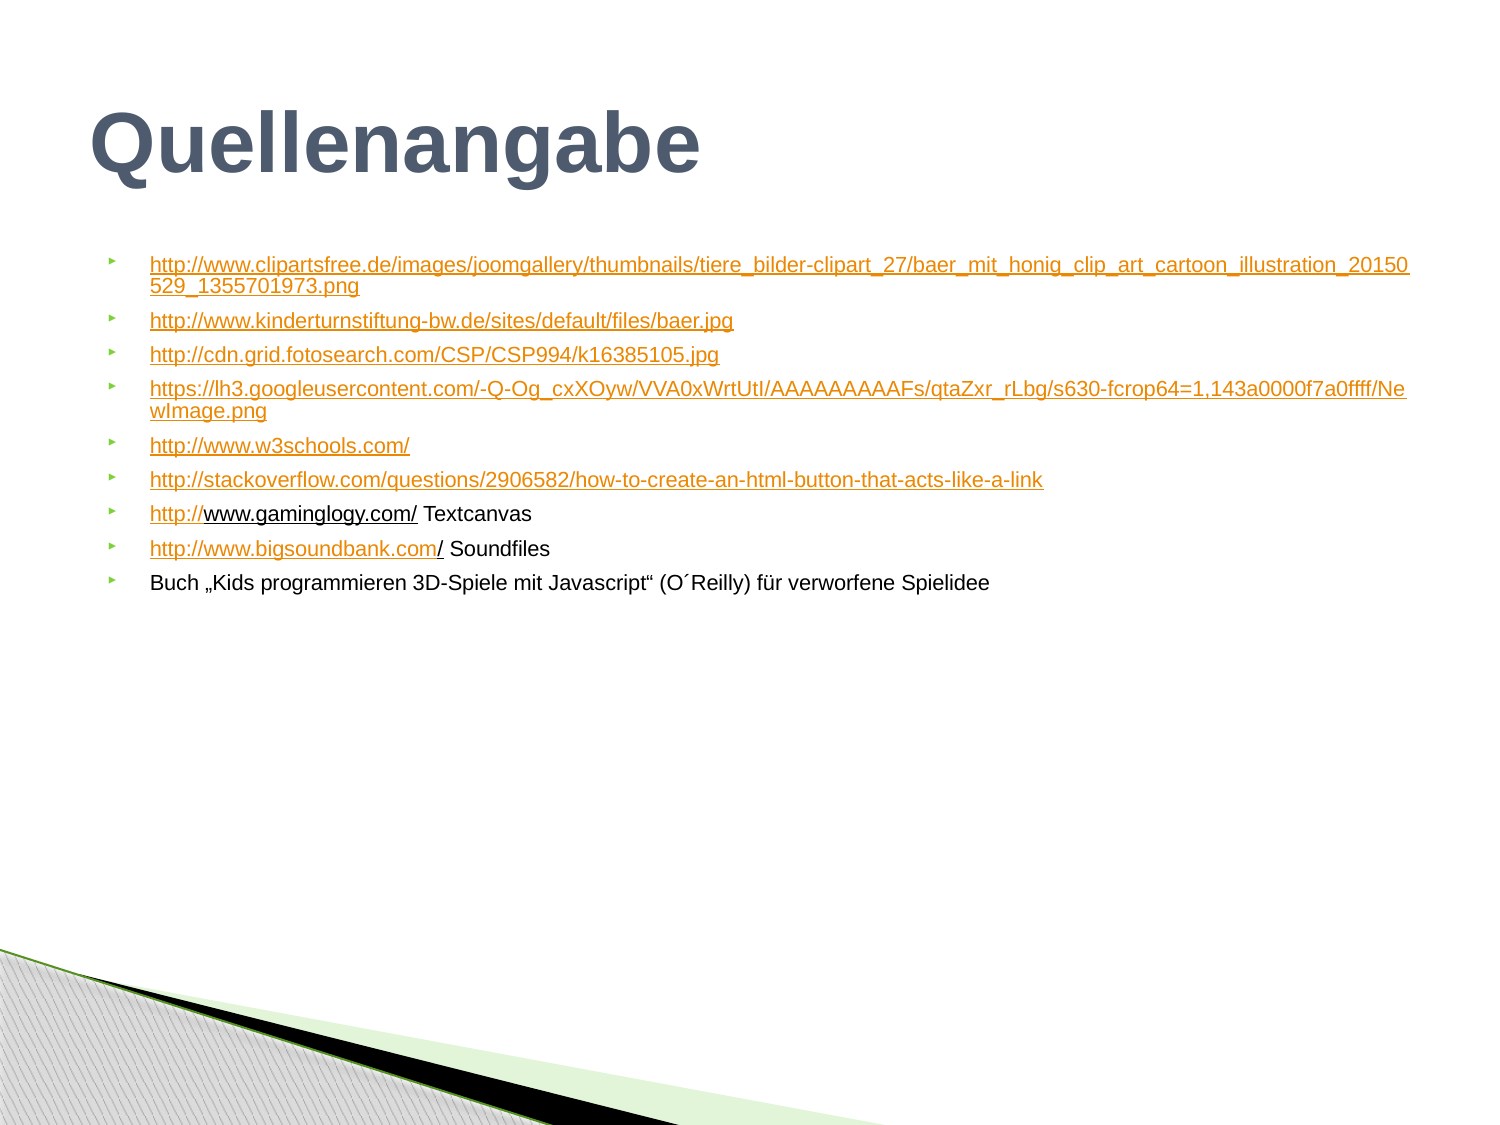

# Quellenangabe
http://www.clipartsfree.de/images/joomgallery/thumbnails/tiere_bilder-clipart_27/baer_mit_honig_clip_art_cartoon_illustration_20150529_1355701973.png
http://www.kinderturnstiftung-bw.de/sites/default/files/baer.jpg
http://cdn.grid.fotosearch.com/CSP/CSP994/k16385105.jpg
https://lh3.googleusercontent.com/-Q-Og_cxXOyw/VVA0xWrtUtI/AAAAAAAAAFs/qtaZxr_rLbg/s630-fcrop64=1,143a0000f7a0ffff/NewImage.png
http://www.w3schools.com/
http://stackoverflow.com/questions/2906582/how-to-create-an-html-button-that-acts-like-a-link
http://www.gaminglogy.com/ Textcanvas
http://www.bigsoundbank.com/ Soundfiles
Buch „Kids programmieren 3D-Spiele mit Javascript“ (O´Reilly) für verworfene Spielidee